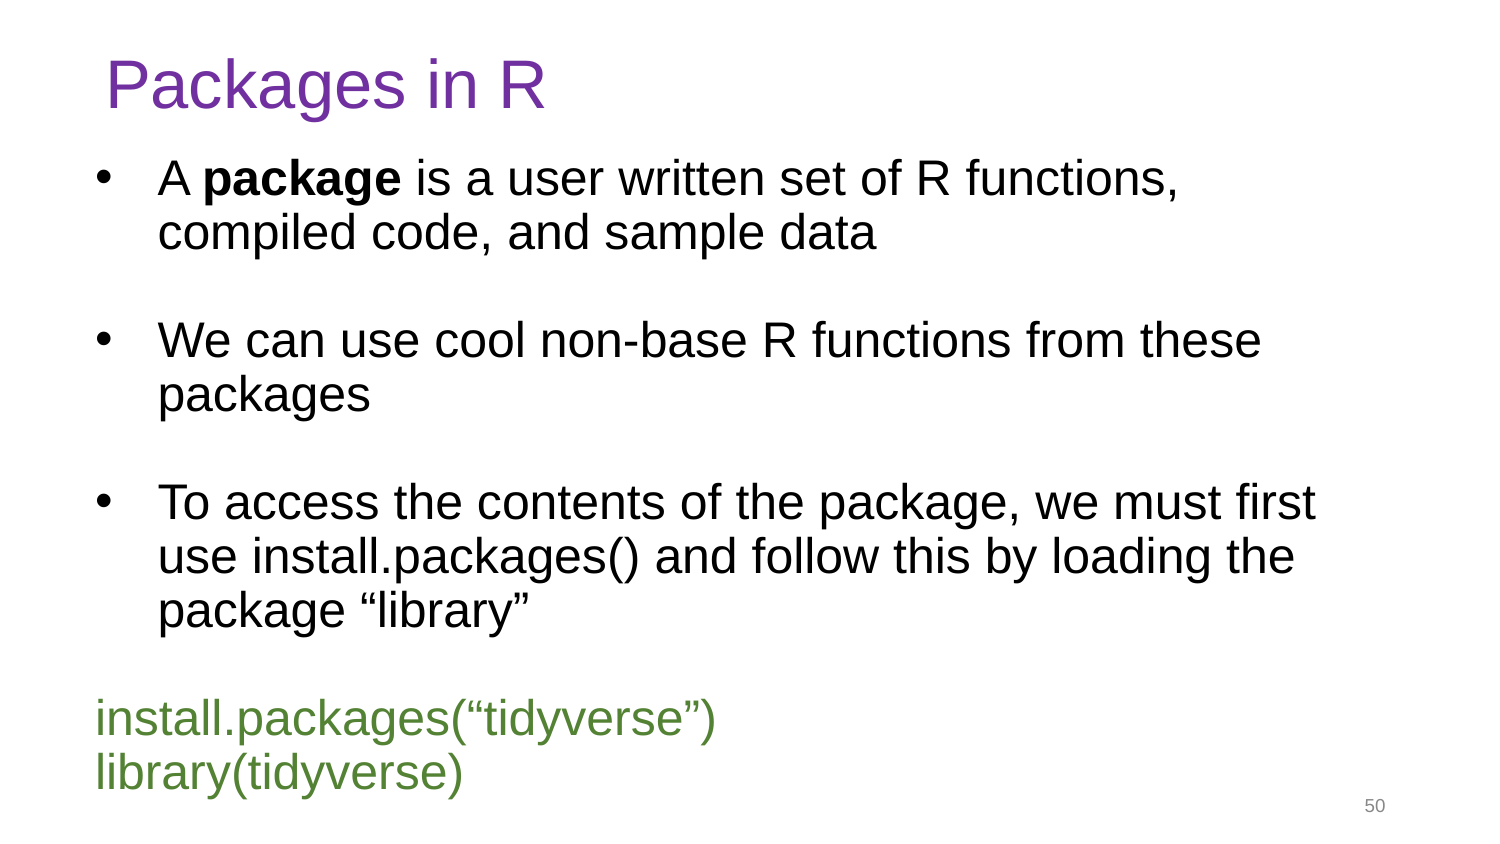

# Packages in R
A package is a user written set of R functions, compiled code, and sample data

We can use cool non-base R functions from these packages

To access the contents of the package, we must first use install.packages() and follow this by loading the package “library”

install.packages(“tidyverse”)
library(tidyverse)
50